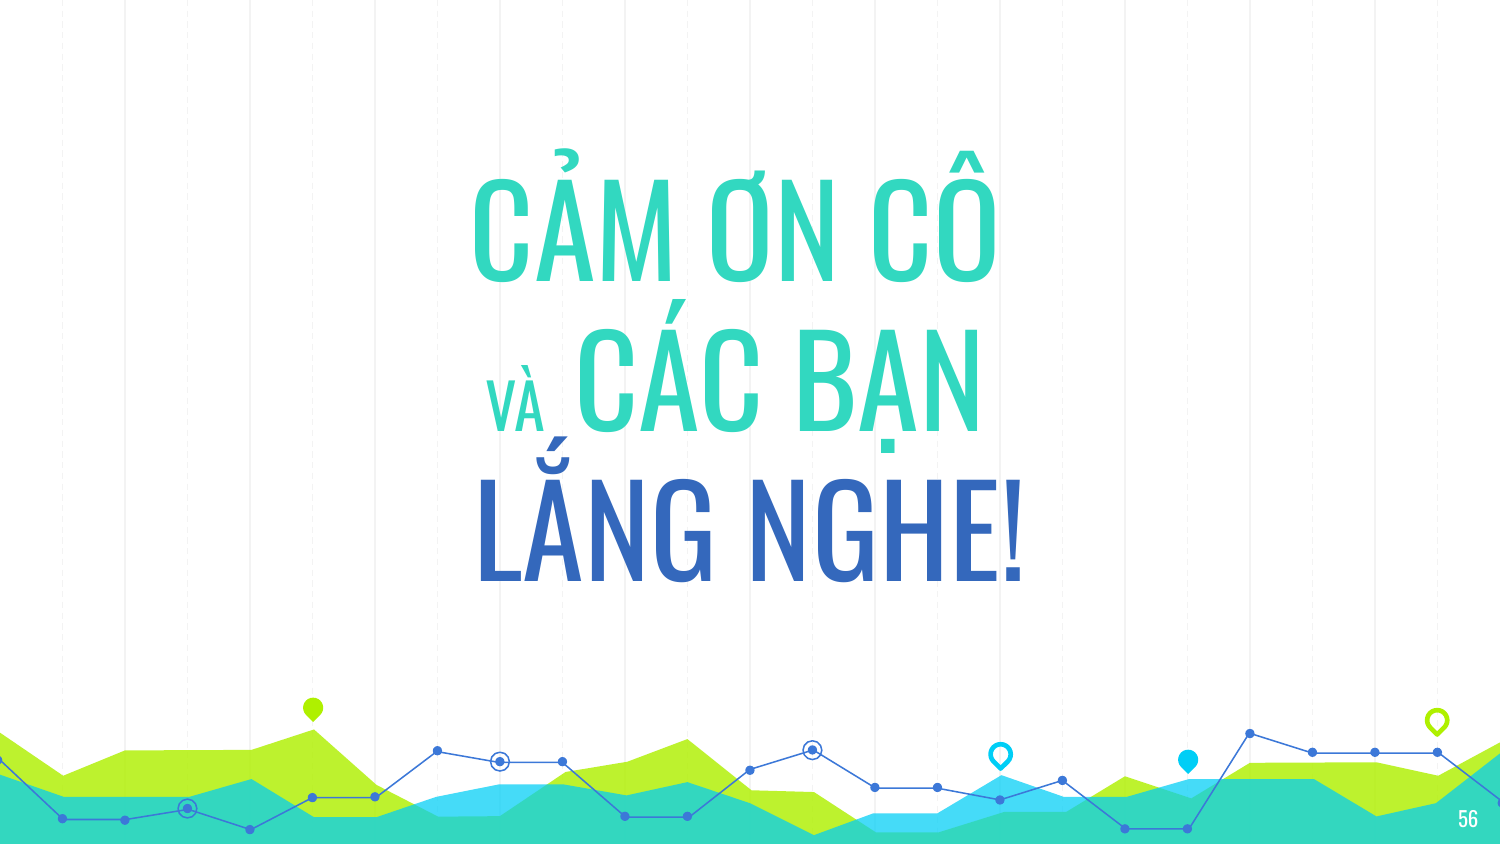

CẢM ƠN CÔ
VÀ CÁC BẠN
LẮNG NGHE!
56